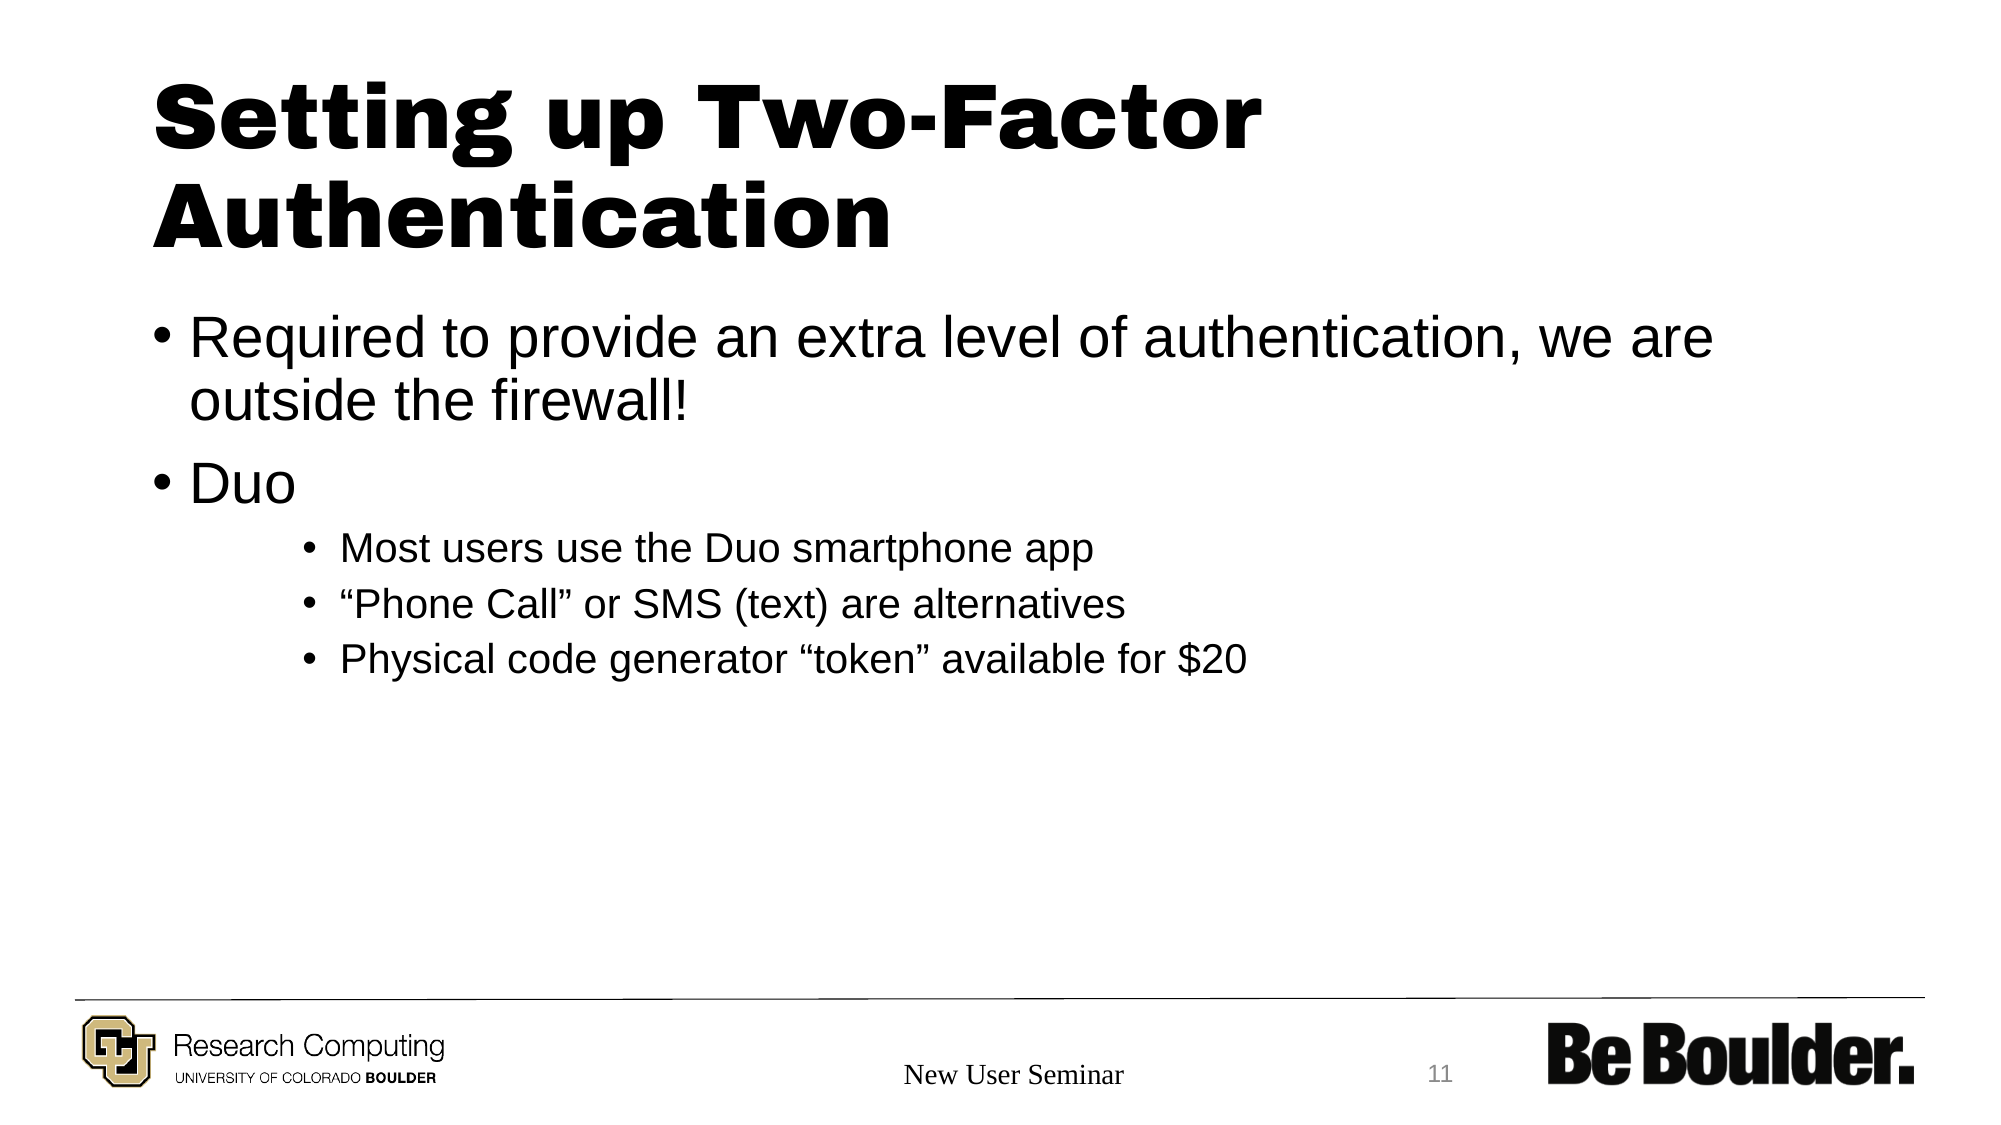

# Setting up Two-Factor Authentication
Required to provide an extra level of authentication, we are outside the firewall!
Duo
Most users use the Duo smartphone app
“Phone Call” or SMS (text) are alternatives
Physical code generator “token” available for $20

New User Seminar
11